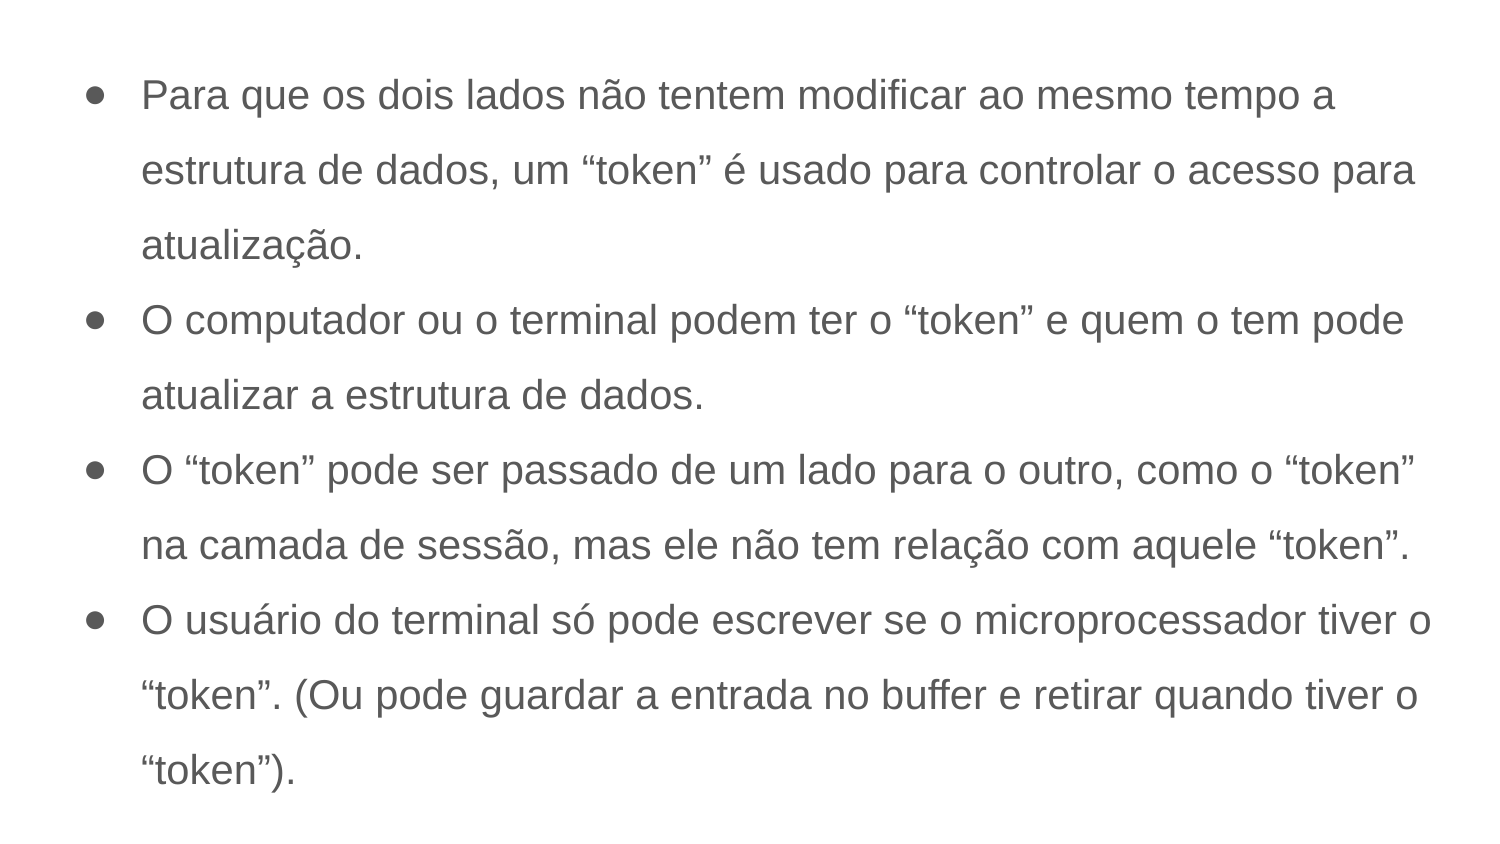

Para que os dois lados não tentem modificar ao mesmo tempo a estrutura de dados, um “token” é usado para controlar o acesso para atualização.
O computador ou o terminal podem ter o “token” e quem o tem pode atualizar a estrutura de dados.
O “token” pode ser passado de um lado para o outro, como o “token” na camada de sessão, mas ele não tem relação com aquele “token”.
O usuário do terminal só pode escrever se o microprocessador tiver o “token”. (Ou pode guardar a entrada no buffer e retirar quando tiver o “token”).